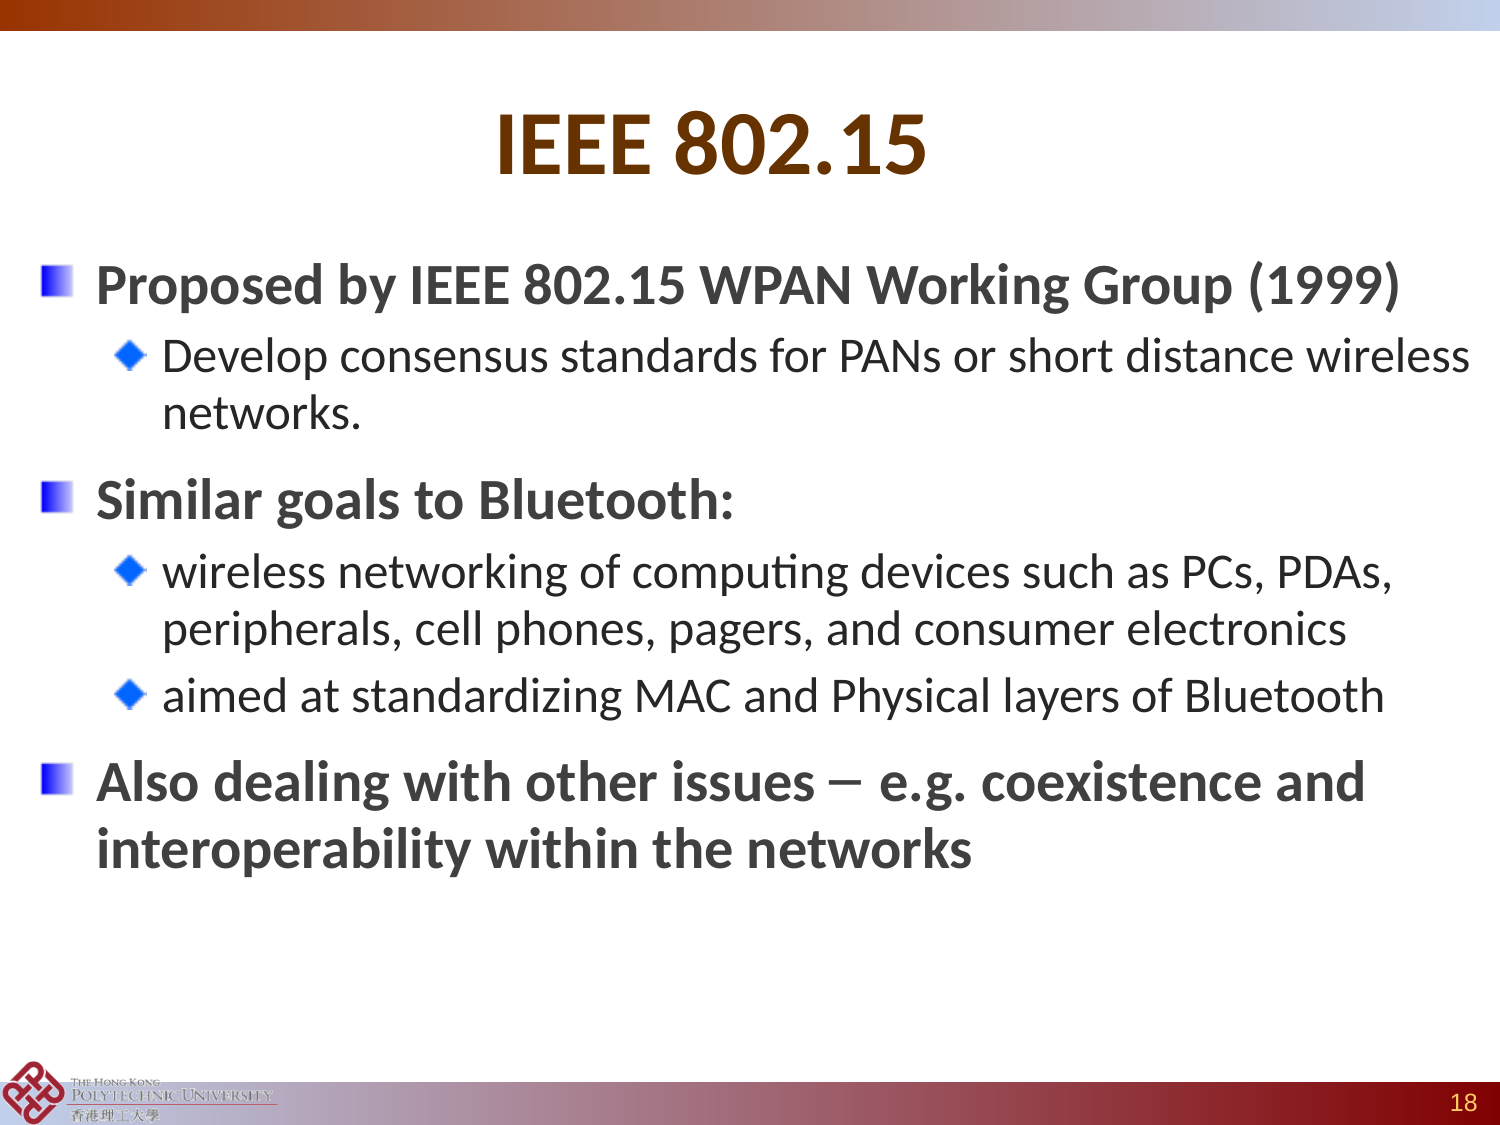

# IEEE 802.15
Proposed by IEEE 802.15 WPAN Working Group (1999)
Develop consensus standards for PANs or short distance wireless networks.
Similar goals to Bluetooth:
wireless networking of computing devices such as PCs, PDAs, peripherals, cell phones, pagers, and consumer electronics
aimed at standardizing MAC and Physical layers of Bluetooth
Also dealing with other issues – e.g. coexistence and interoperability within the networks